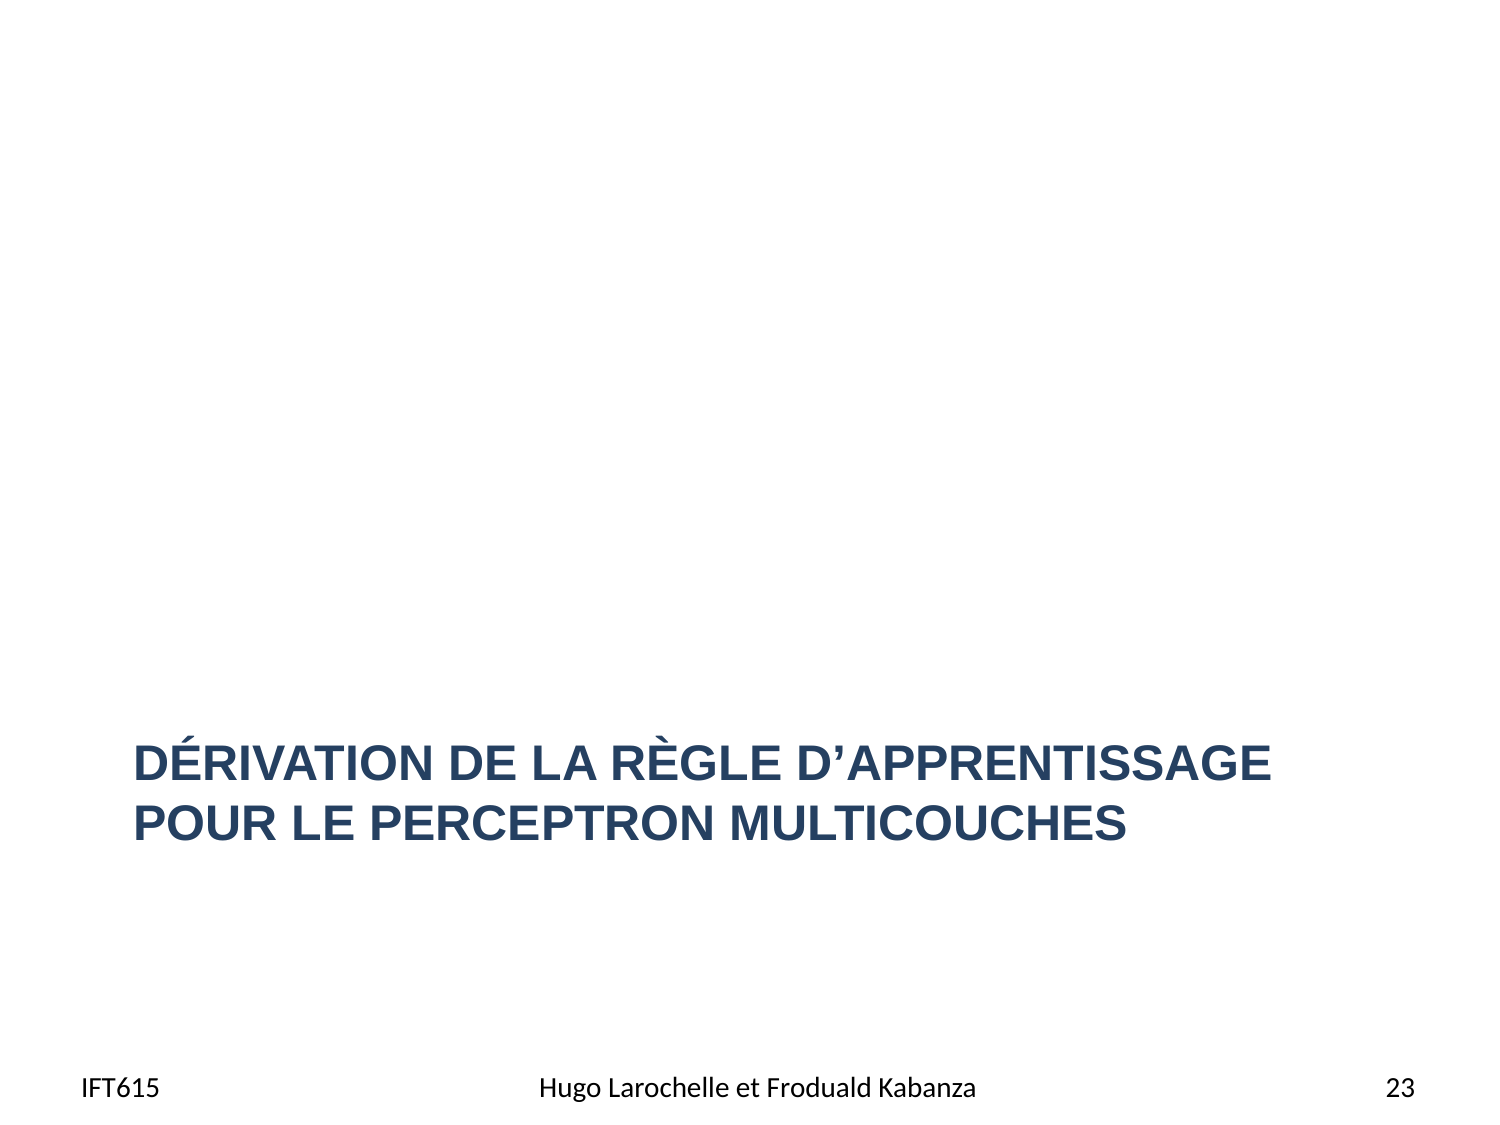

# Dérivation de la règle d’apprentissage pour le perceptron multicouches
IFT615
Hugo Larochelle et Froduald Kabanza
23